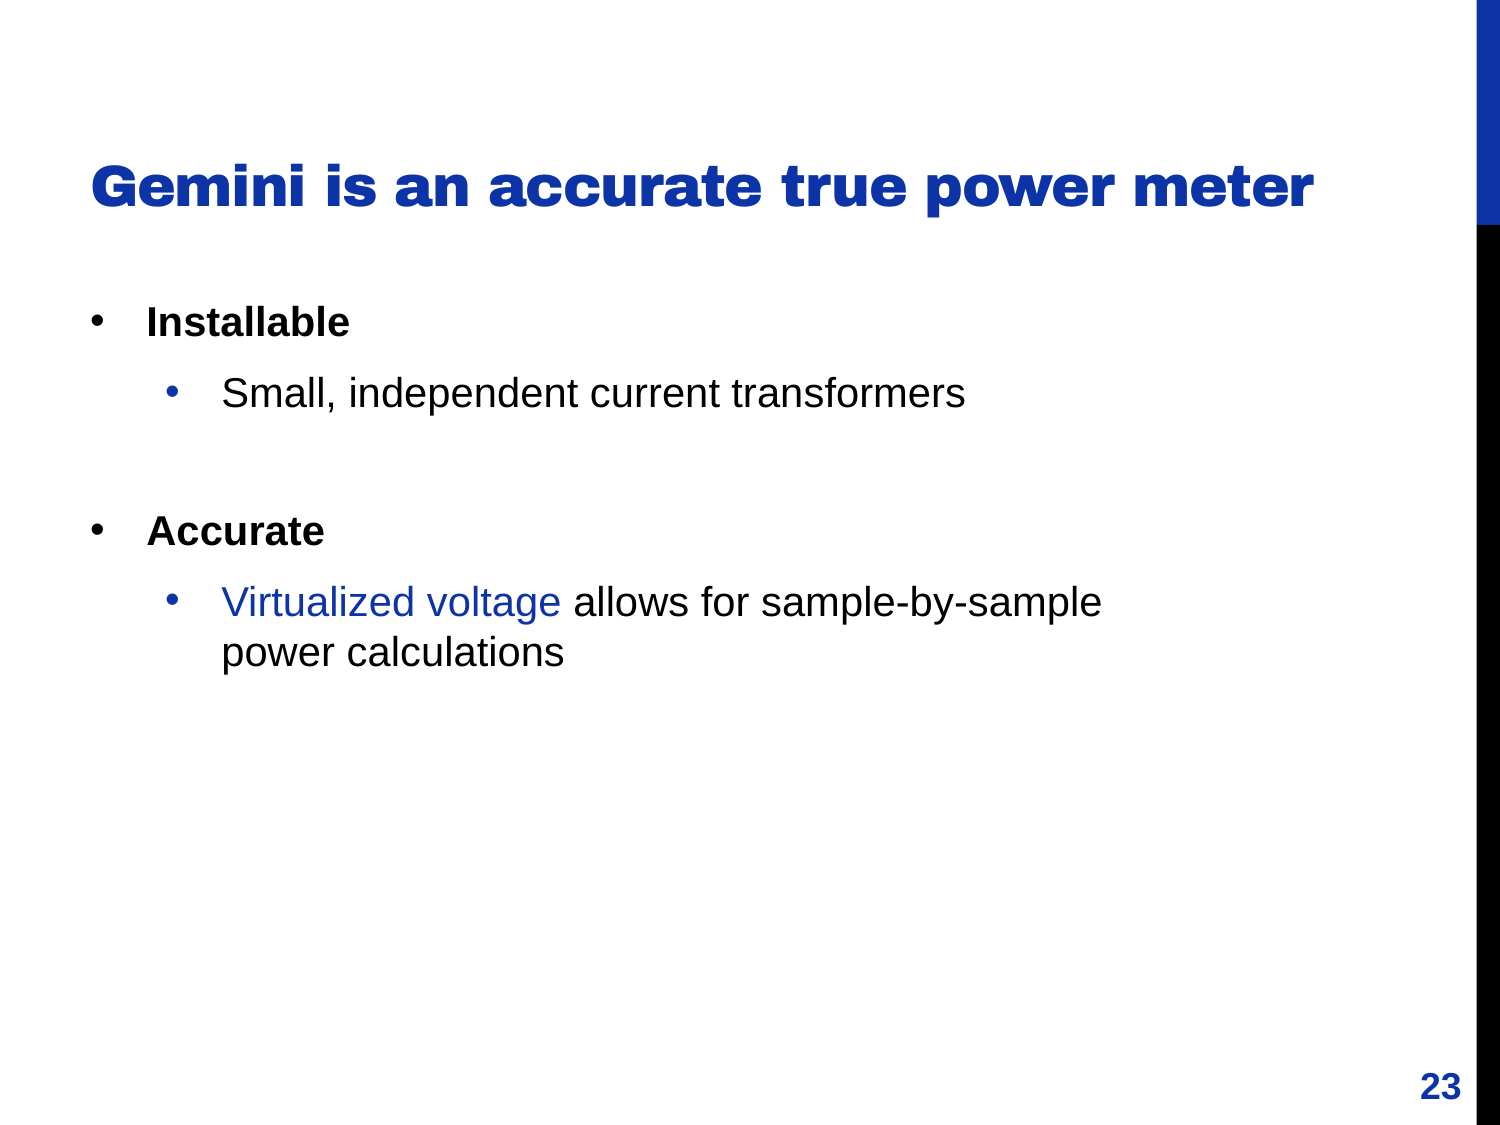

# Gemini is an accurate true power meter
Installable
Small, independent current transformers

Accurate
Virtualized voltage allows for sample-by-sample
power calculations
23